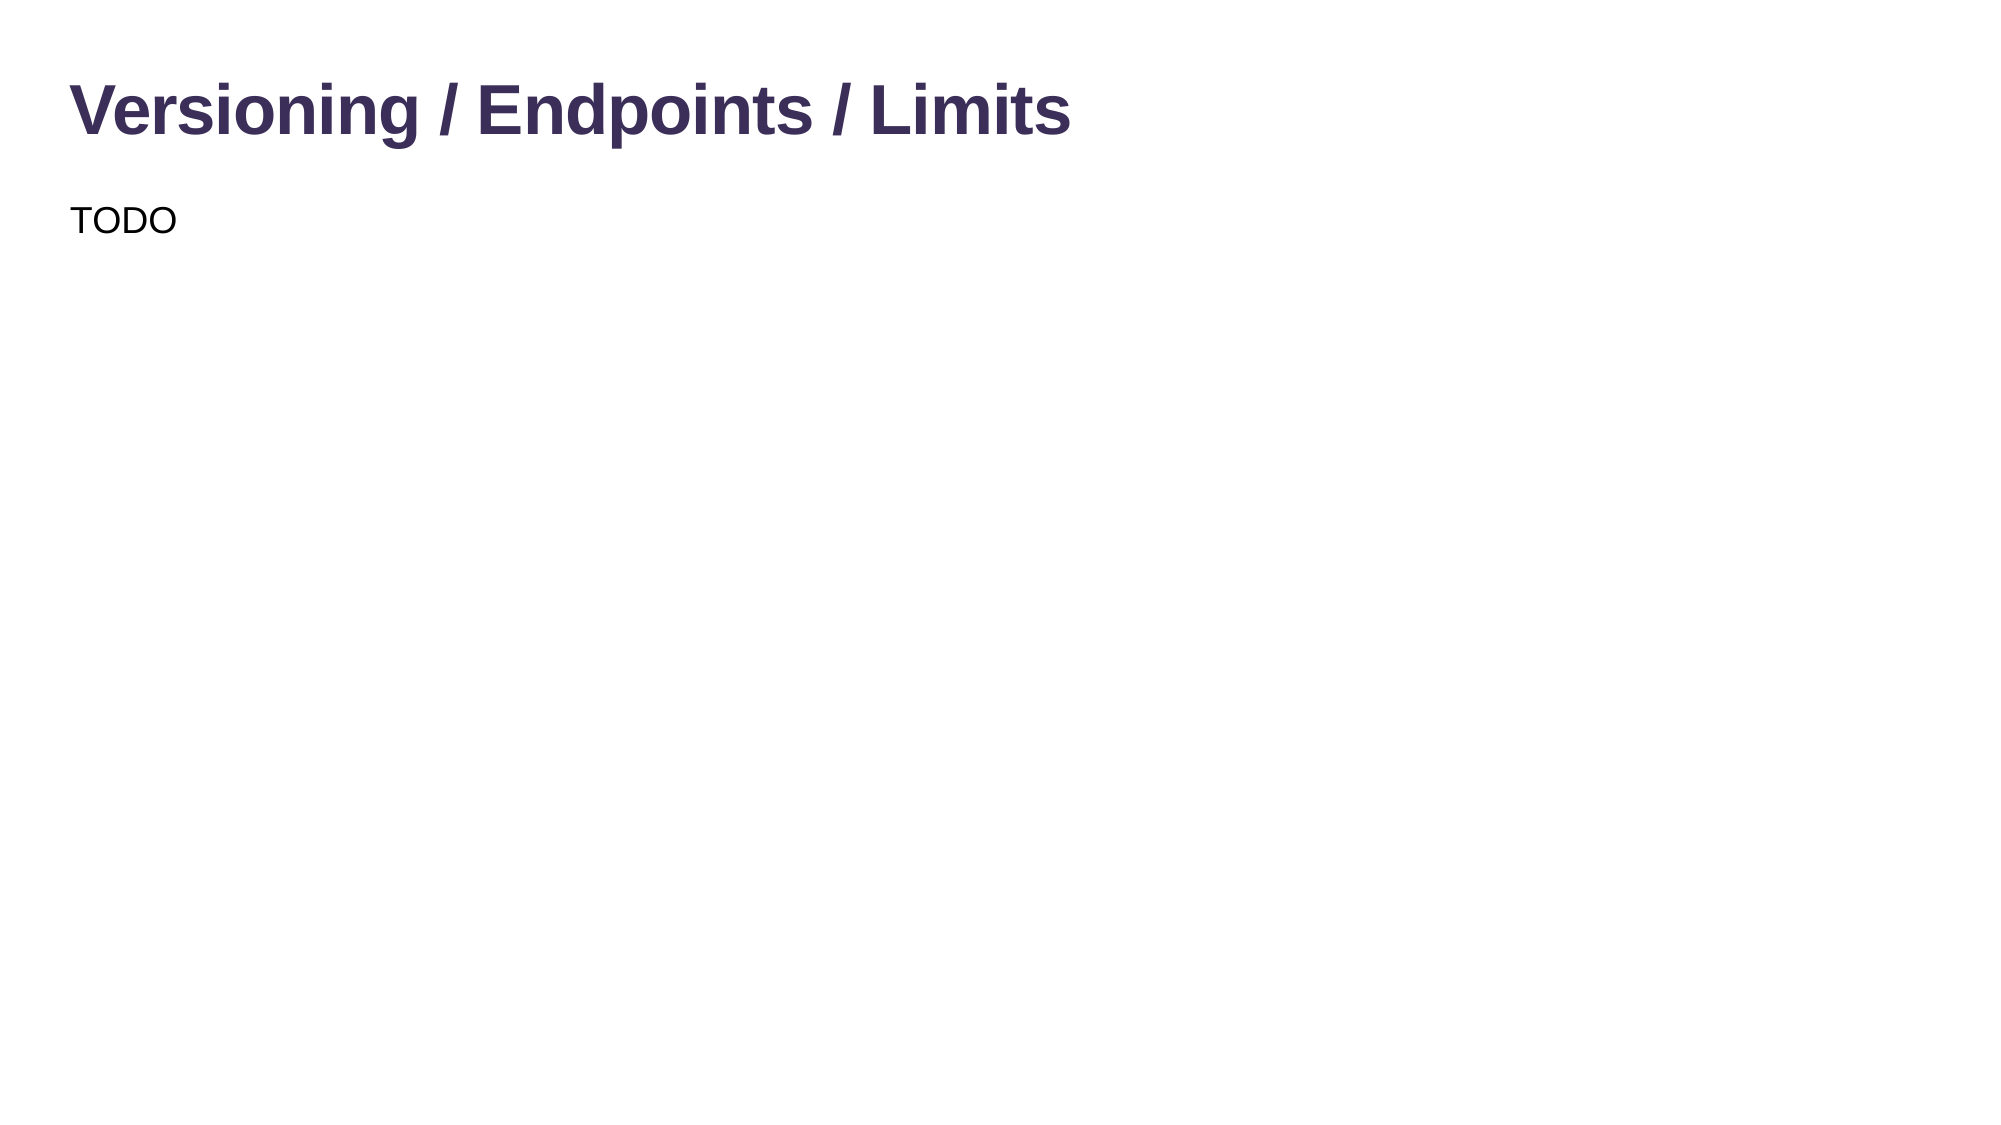

# Versioning / Endpoints / Limits
TODO